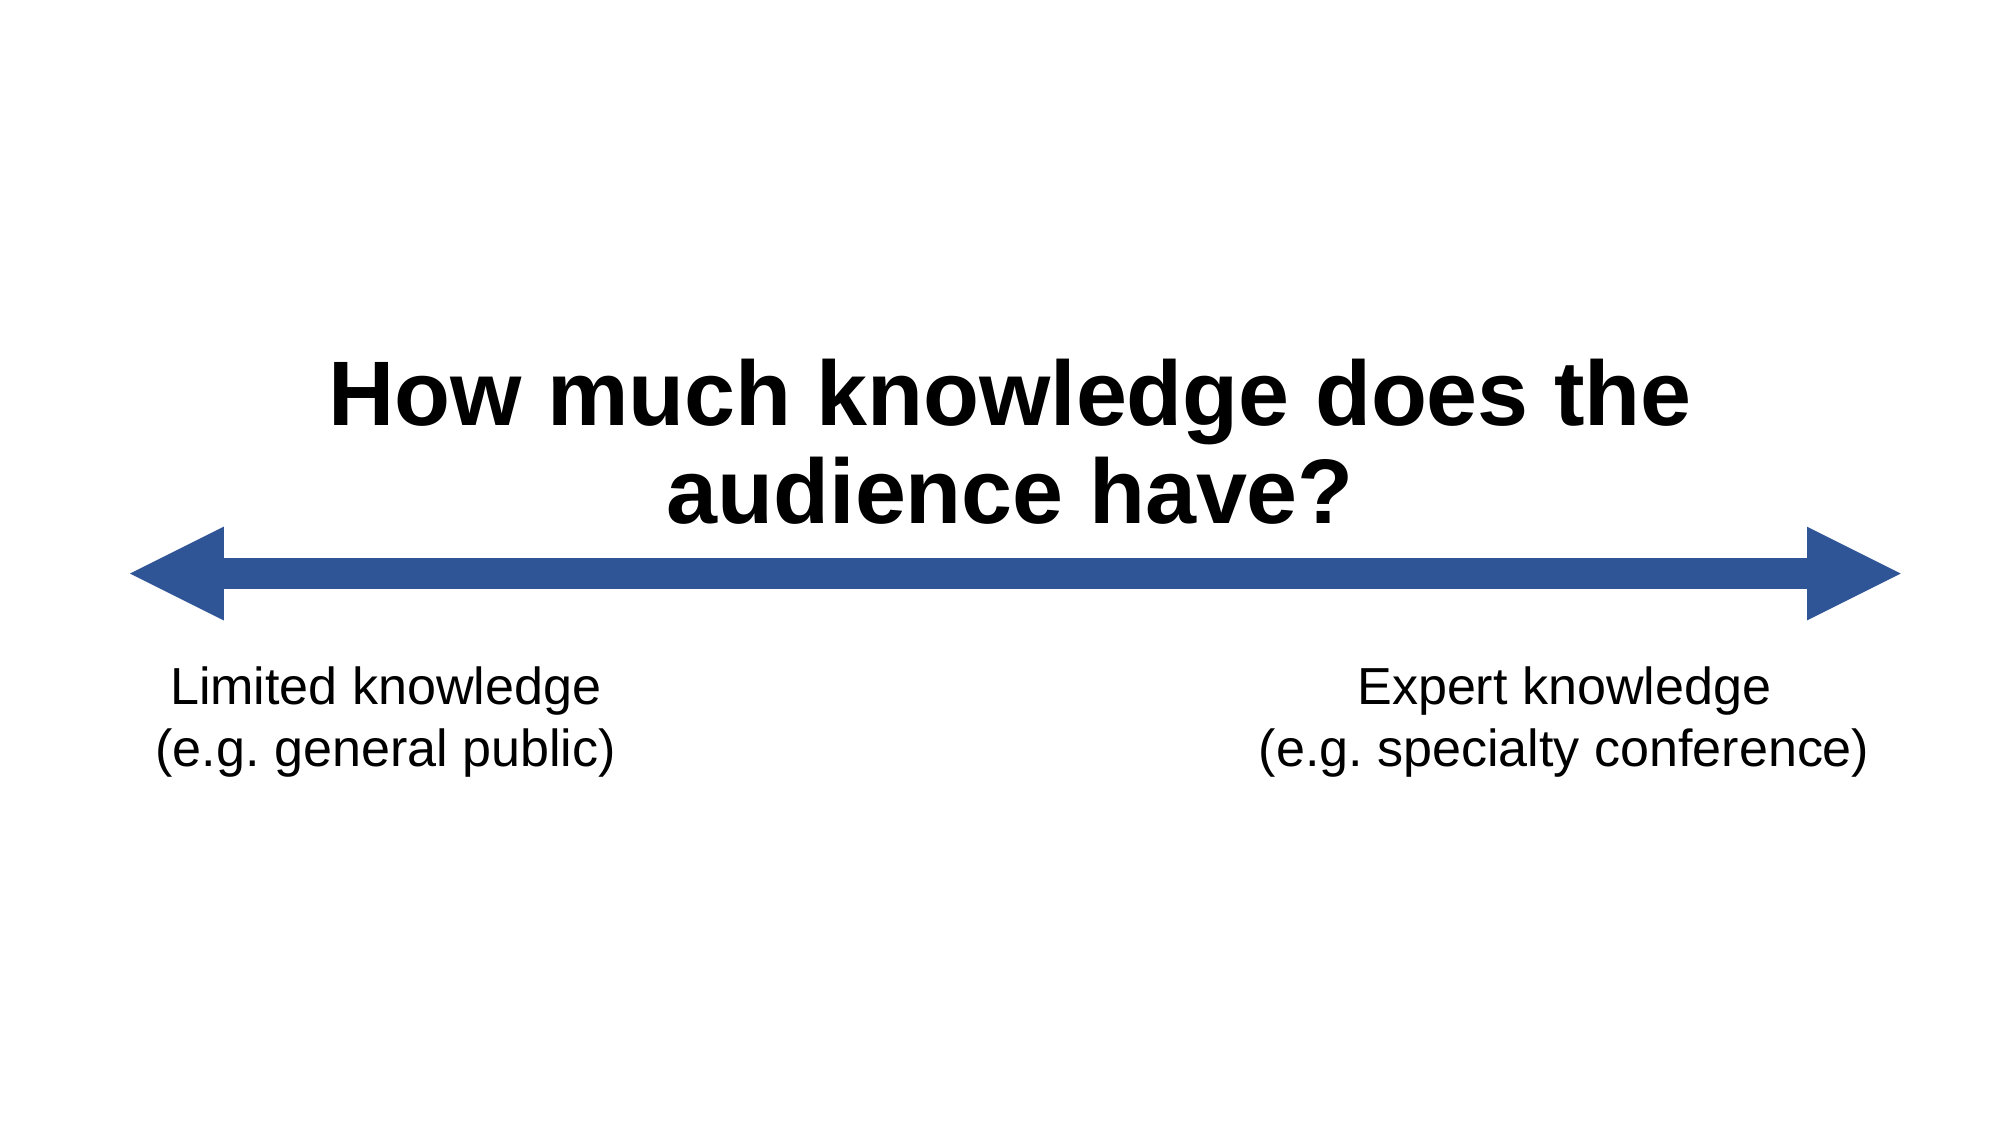

# How much knowledge does the audience have?
Limited knowledge
(e.g. general public)
Expert knowledge
(e.g. specialty conference)